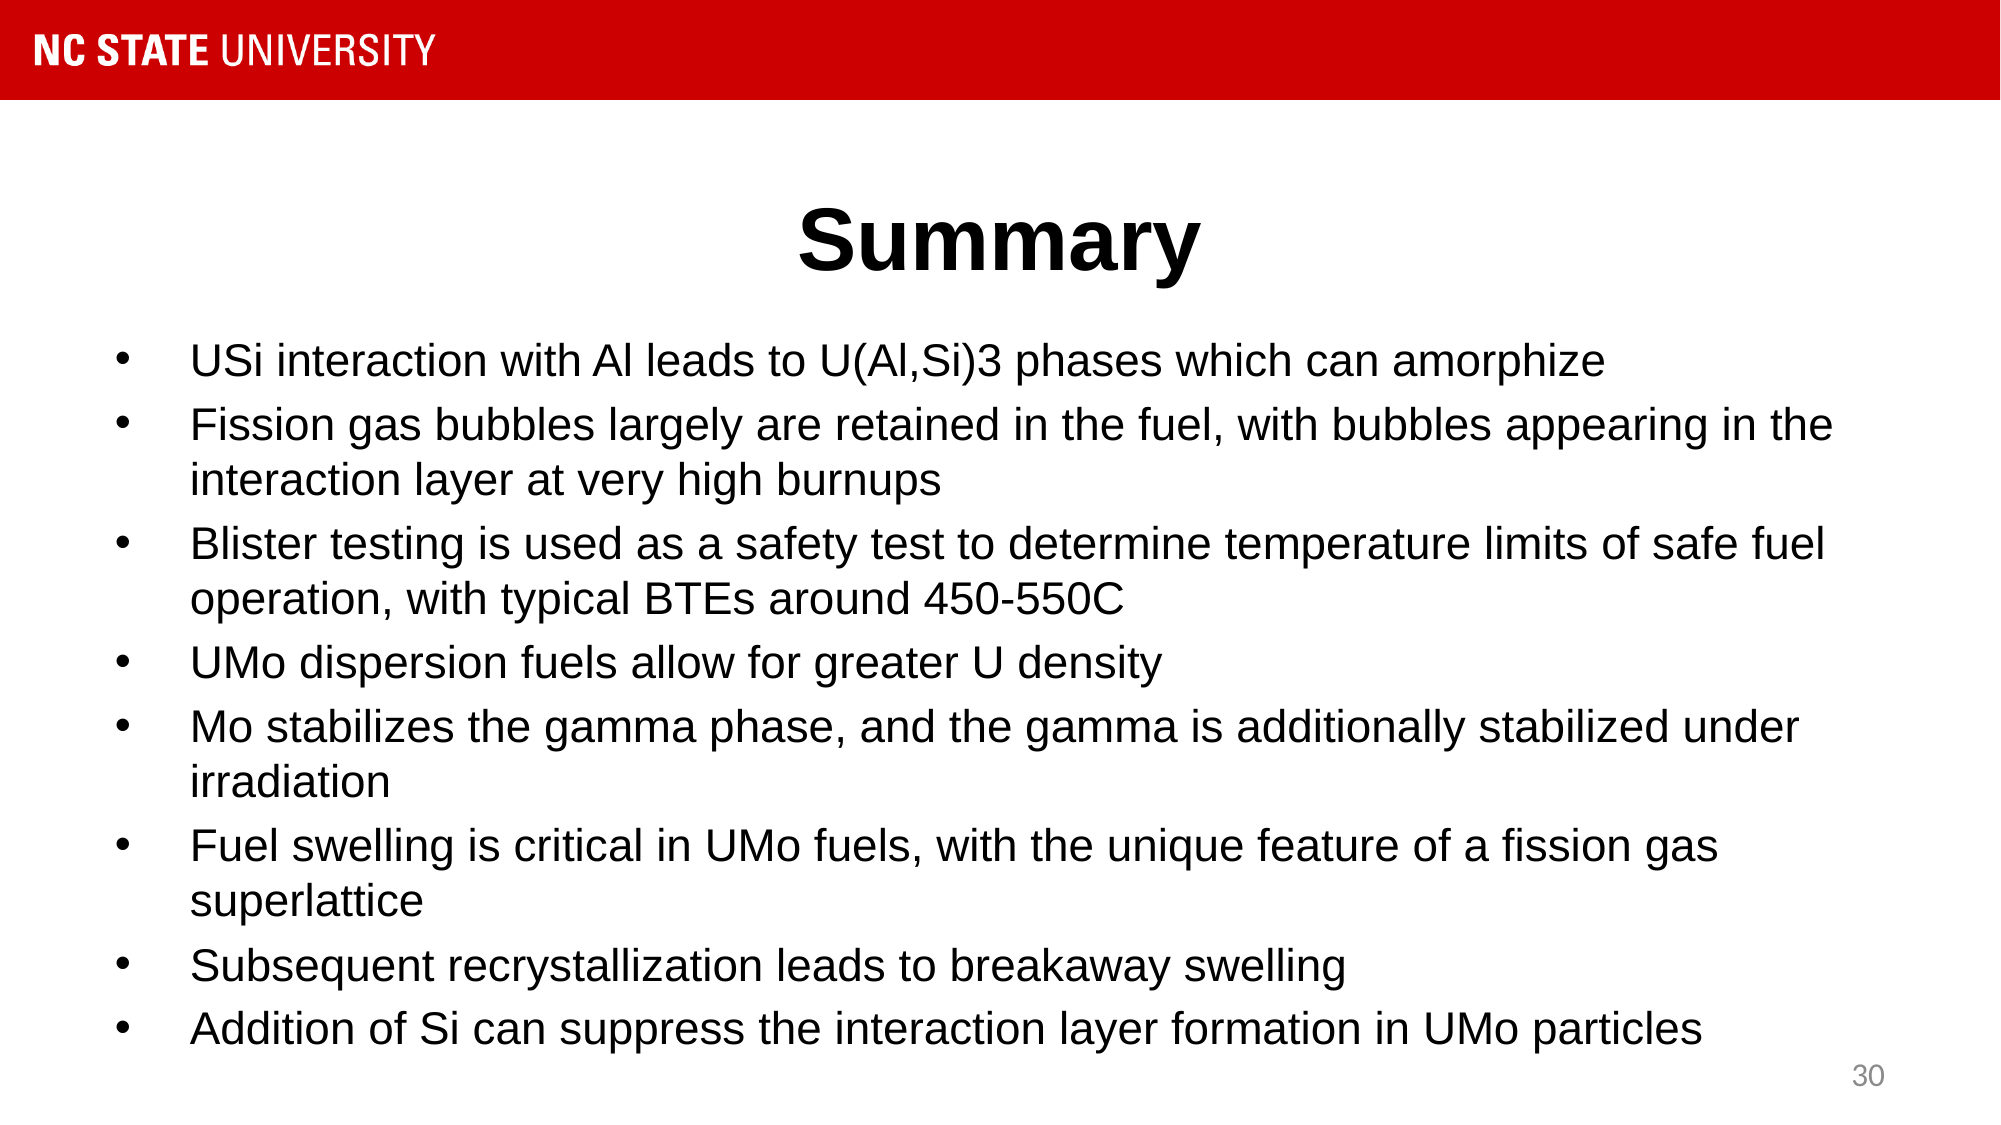

# Summary
USi interaction with Al leads to U(Al,Si)3 phases which can amorphize
Fission gas bubbles largely are retained in the fuel, with bubbles appearing in the interaction layer at very high burnups
Blister testing is used as a safety test to determine temperature limits of safe fuel operation, with typical BTEs around 450-550C
UMo dispersion fuels allow for greater U density
Mo stabilizes the gamma phase, and the gamma is additionally stabilized under irradiation
Fuel swelling is critical in UMo fuels, with the unique feature of a fission gas superlattice
Subsequent recrystallization leads to breakaway swelling
Addition of Si can suppress the interaction layer formation in UMo particles
30